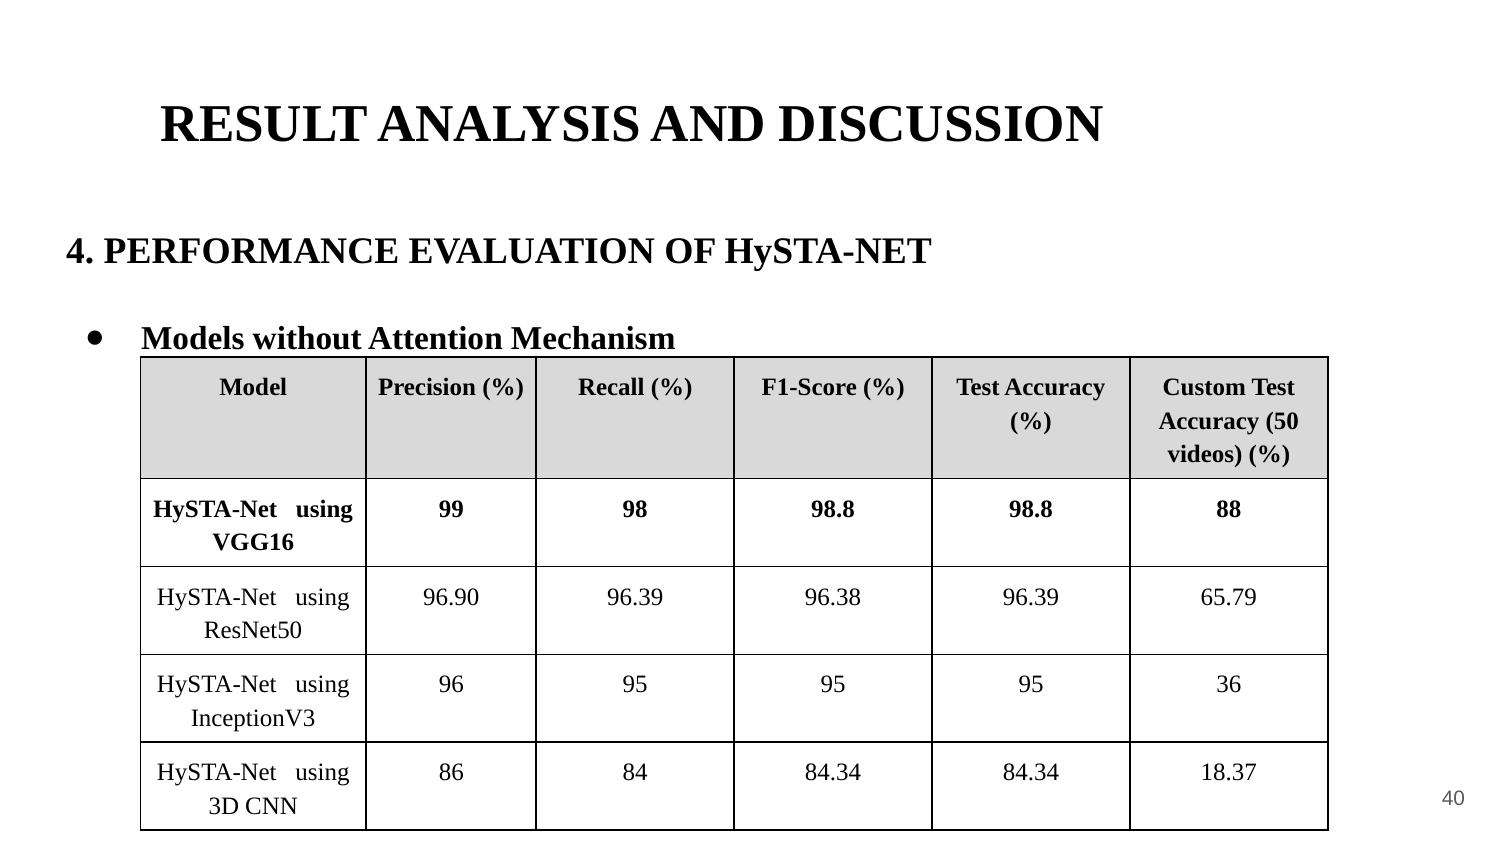

# RESULT ANALYSIS AND DISCUSSION

4. PERFORMANCE EVALUATION OF HySTA-NET
Models without Attention Mechanism

| Model | Precision (%) | Recall (%) | F1-Score (%) | Test Accuracy (%) | Custom Test Accuracy (50 videos) (%) |
| --- | --- | --- | --- | --- | --- |
| HySTA-Net using VGG16 | 99 | 98 | 98.8 | 98.8 | 88 |
| HySTA-Net using ResNet50 | 96.90 | 96.39 | 96.38 | 96.39 | 65.79 |
| HySTA-Net using InceptionV3 | 96 | 95 | 95 | 95 | 36 |
| HySTA-Net using 3D CNN | 86 | 84 | 84.34 | 84.34 | 18.37 |
40